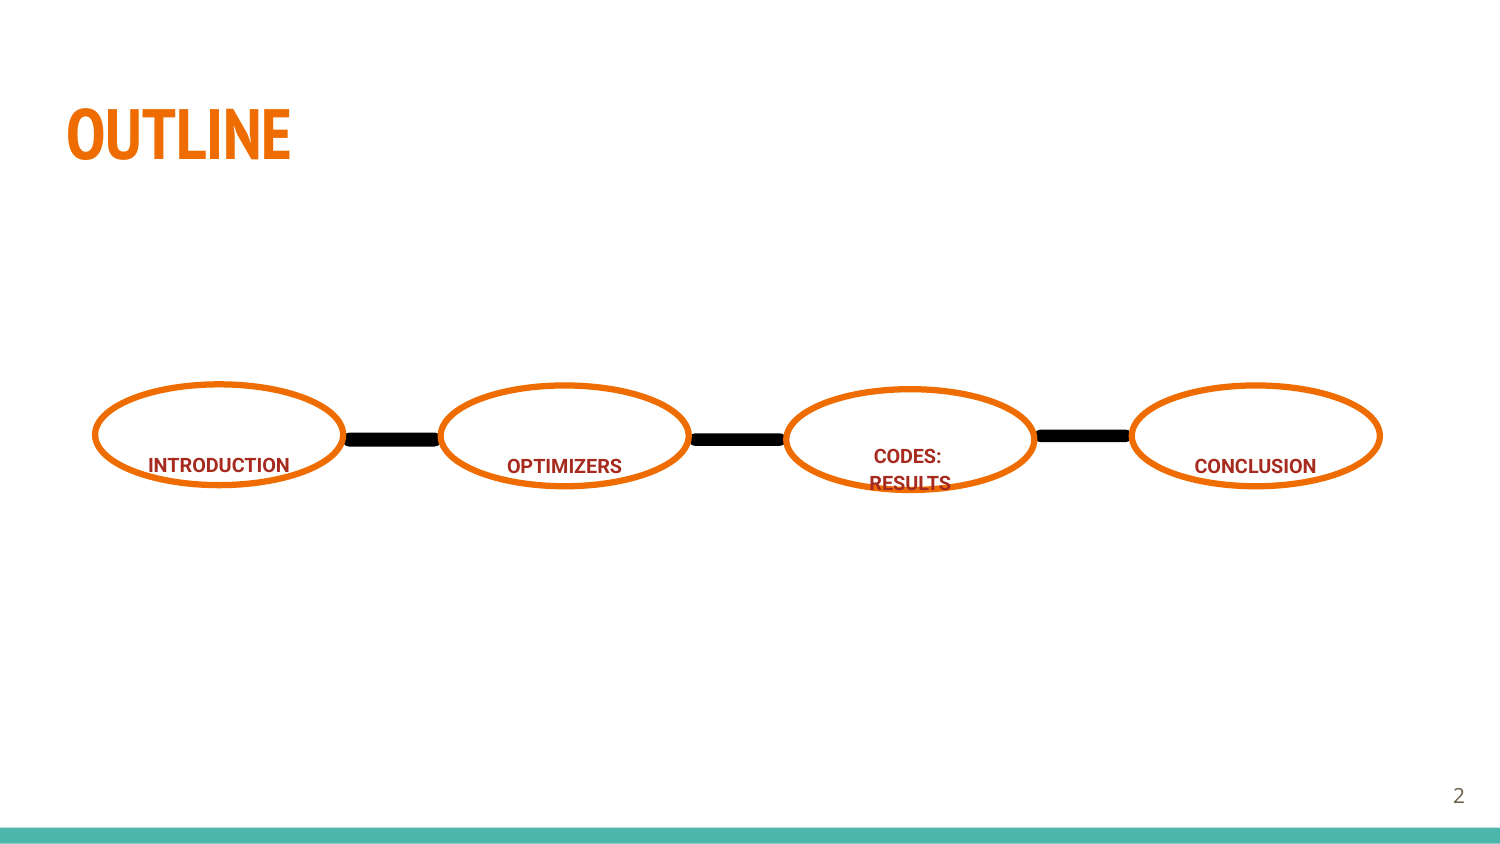

# OUTLINE

INTRODUCTION

OPTIMIZERS

CONCLUSION

CODES:  RESULTS

2